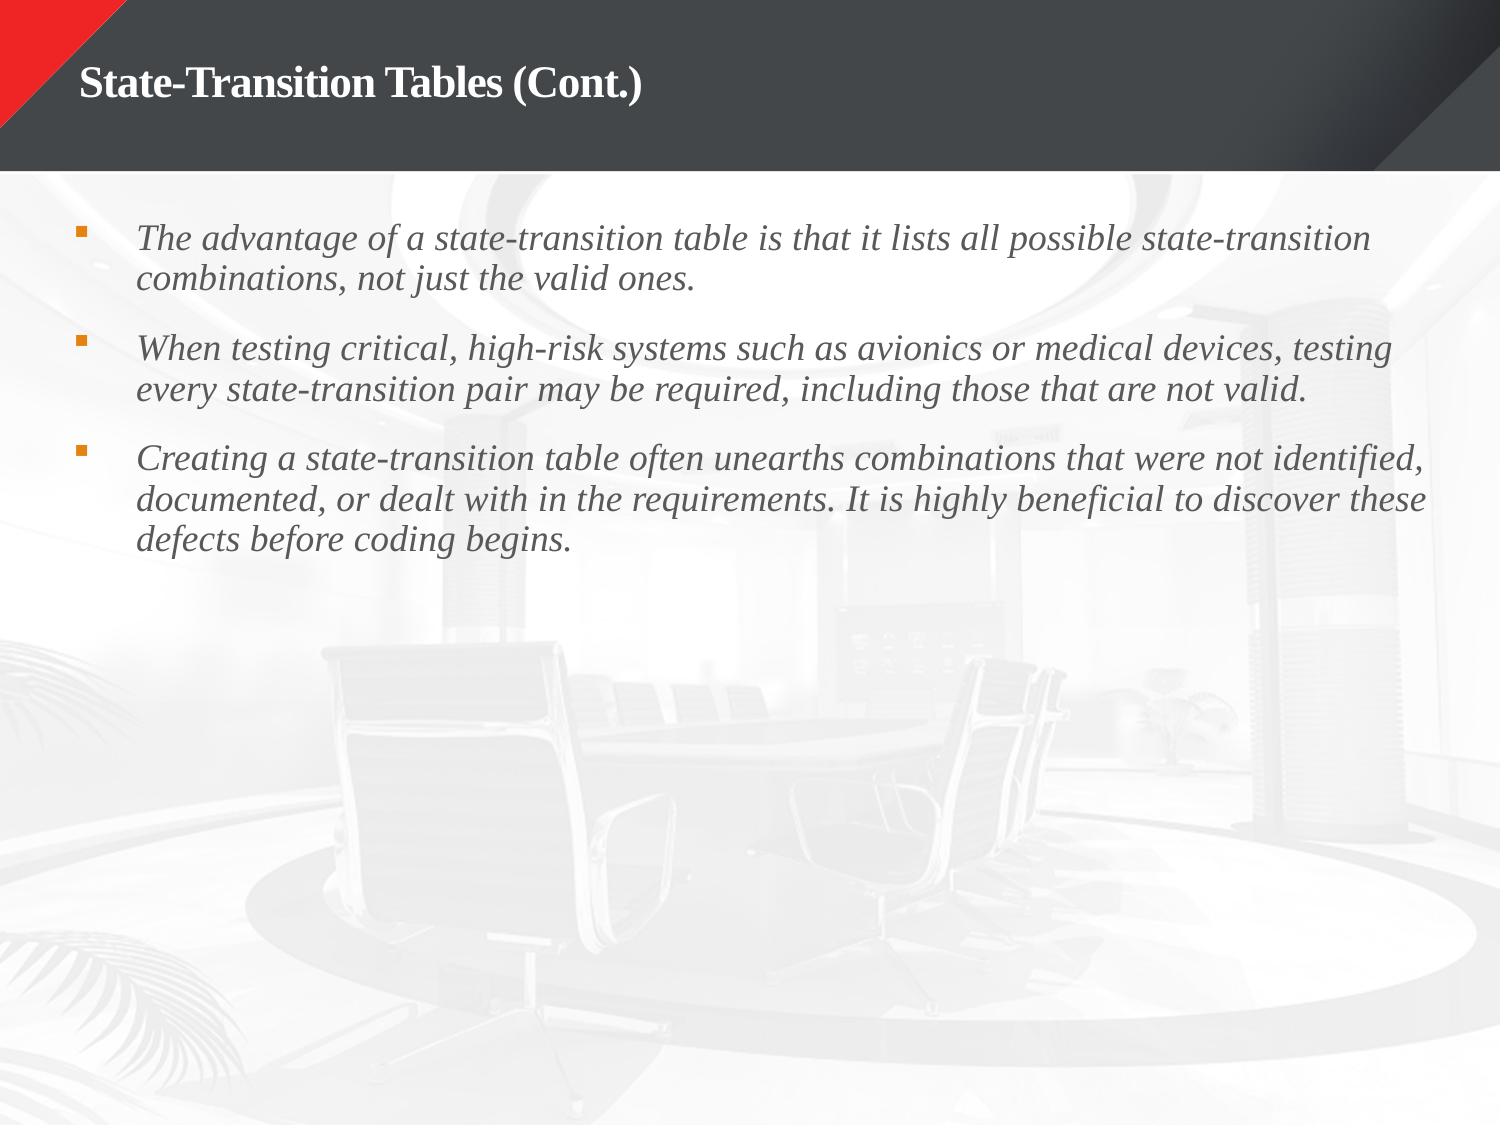

# State-Transition Tables (Cont.)
The advantage of a state-transition table is that it lists all possible state-transition combinations, not just the valid ones.
When testing critical, high-risk systems such as avionics or medical devices, testing every state-transition pair may be required, including those that are not valid.
Creating a state-transition table often unearths combinations that were not identified, documented, or dealt with in the requirements. It is highly beneficial to discover these defects before coding begins.